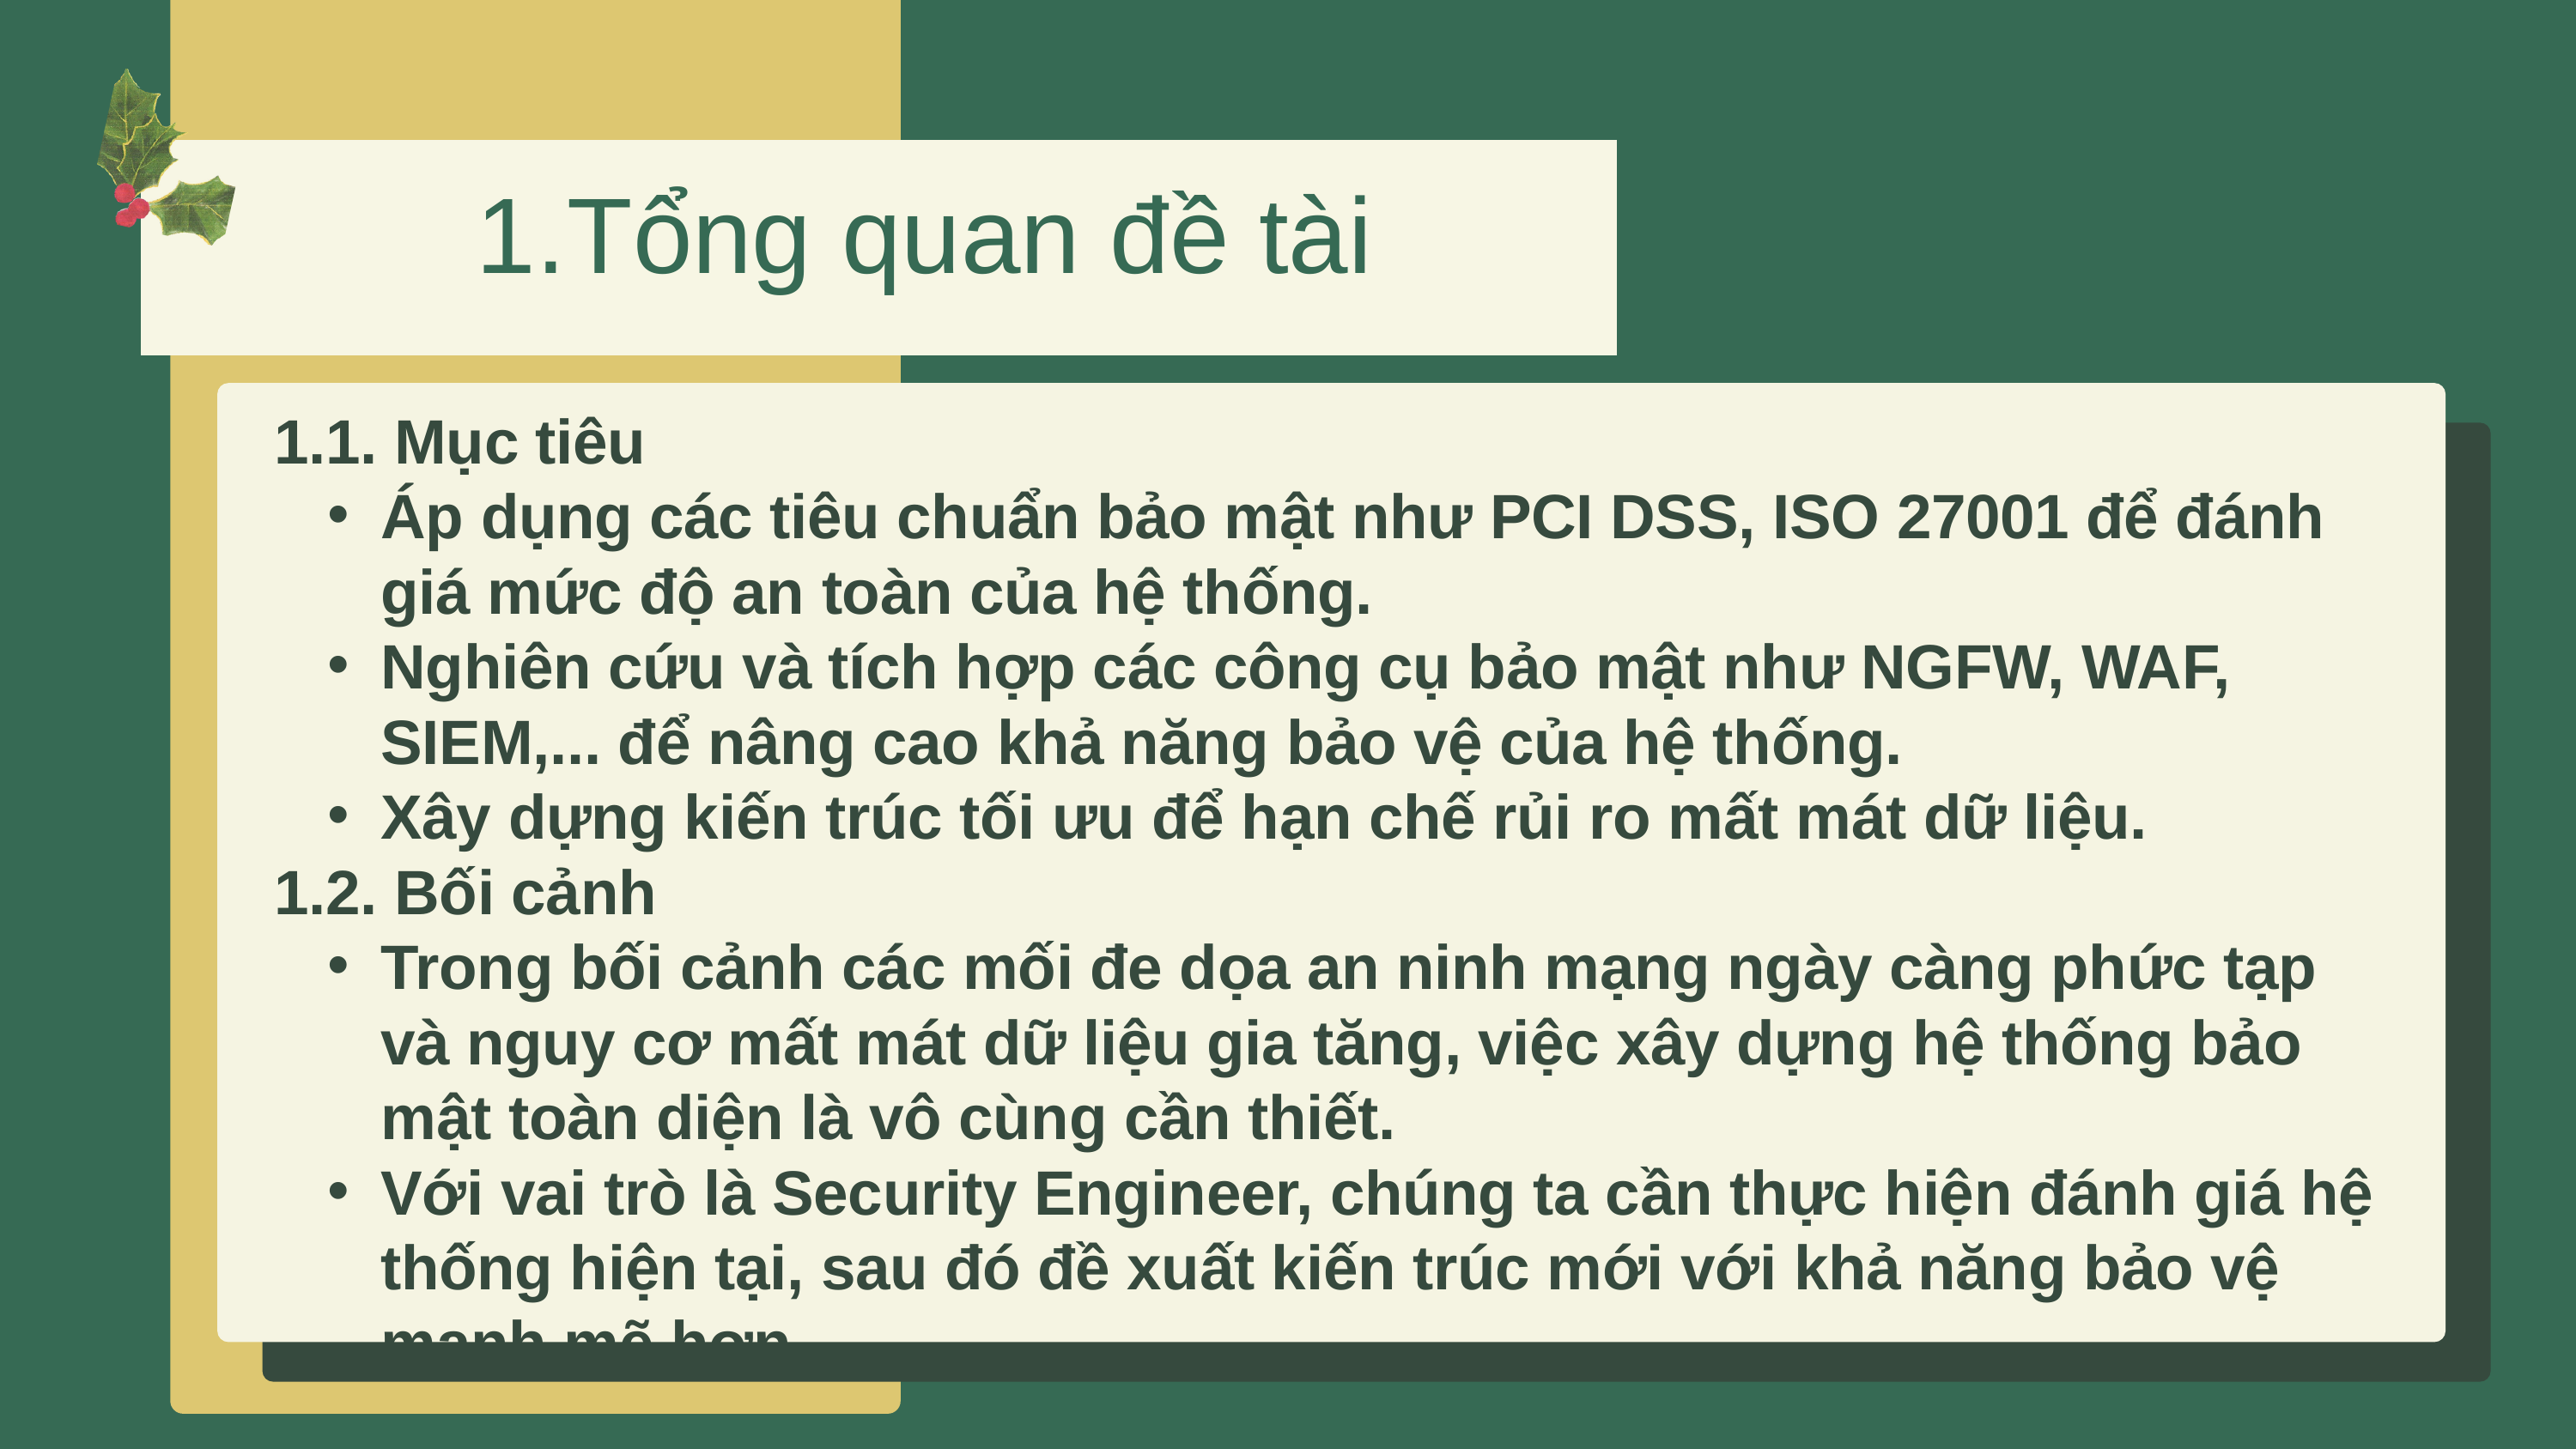

Tổng quan đề tài

1.1. Mục tiêu
Áp dụng các tiêu chuẩn bảo mật như PCI DSS, ISO 27001 để đánh giá mức độ an toàn của hệ thống.
Nghiên cứu và tích hợp các công cụ bảo mật như NGFW, WAF, SIEM,... để nâng cao khả năng bảo vệ của hệ thống.
Xây dựng kiến trúc tối ưu để hạn chế rủi ro mất mát dữ liệu.
1.2. Bối cảnh
Trong bối cảnh các mối đe dọa an ninh mạng ngày càng phức tạp và nguy cơ mất mát dữ liệu gia tăng, việc xây dựng hệ thống bảo mật toàn diện là vô cùng cần thiết.
Với vai trò là Security Engineer, chúng ta cần thực hiện đánh giá hệ thống hiện tại, sau đó đề xuất kiến trúc mới với khả năng bảo vệ mạnh mẽ hơn.